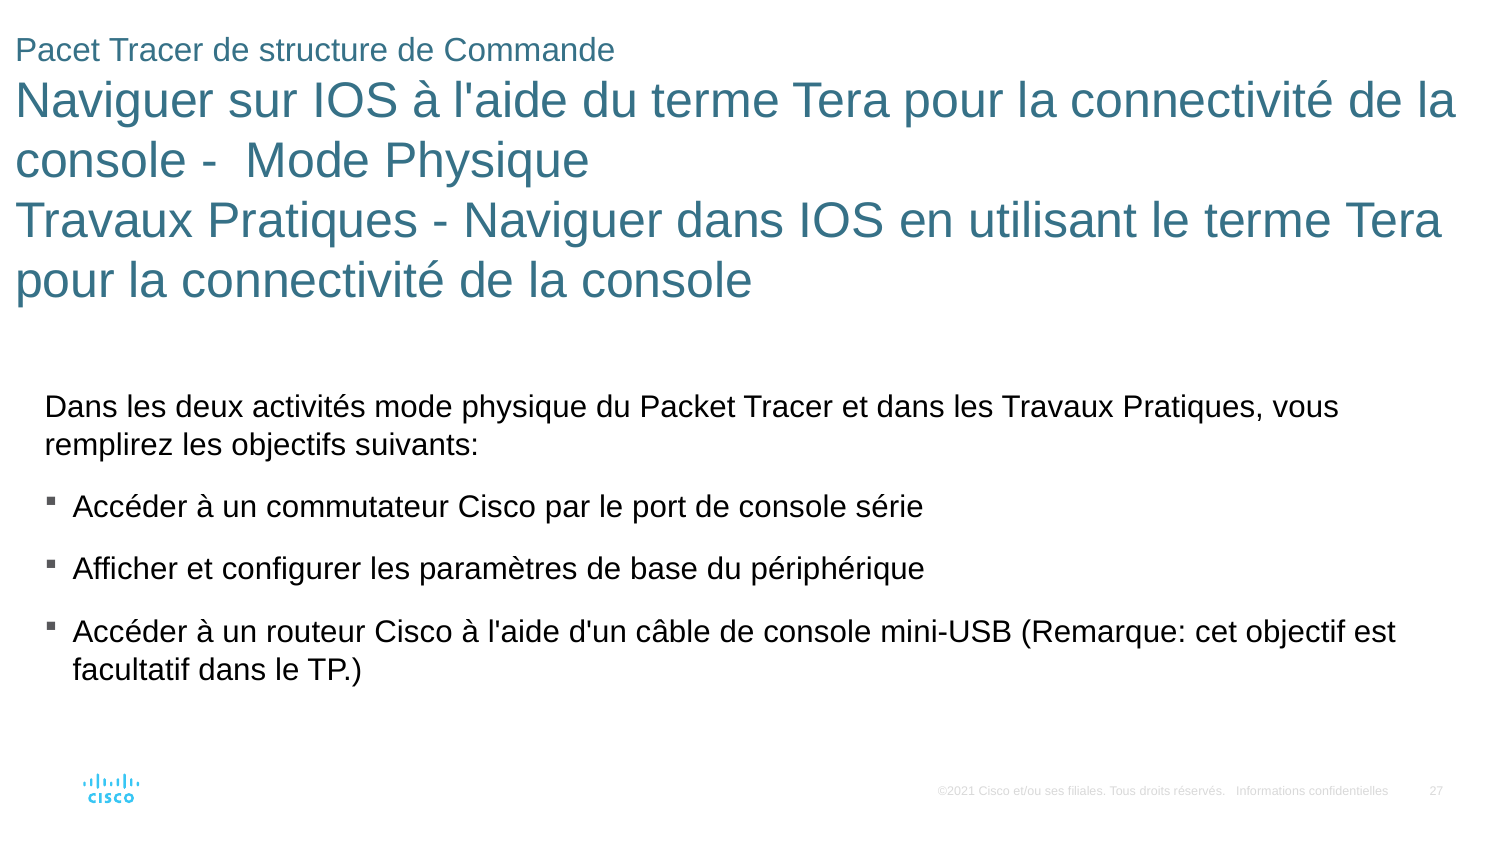

# Pacet Tracer de structure de Commande Naviguer sur IOS à l'aide du terme Tera pour la connectivité de la console -  Mode Physique Travaux Pratiques - Naviguer dans IOS en utilisant le terme Tera pour la connectivité de la console

Dans les deux activités mode physique du Packet Tracer et dans les Travaux Pratiques, vous remplirez les objectifs suivants:
Accéder à un commutateur Cisco par le port de console série
Afficher et configurer les paramètres de base du périphérique
Accéder à un routeur Cisco à l'aide d'un câble de console mini-USB (Remarque: cet objectif est facultatif dans le TP.)